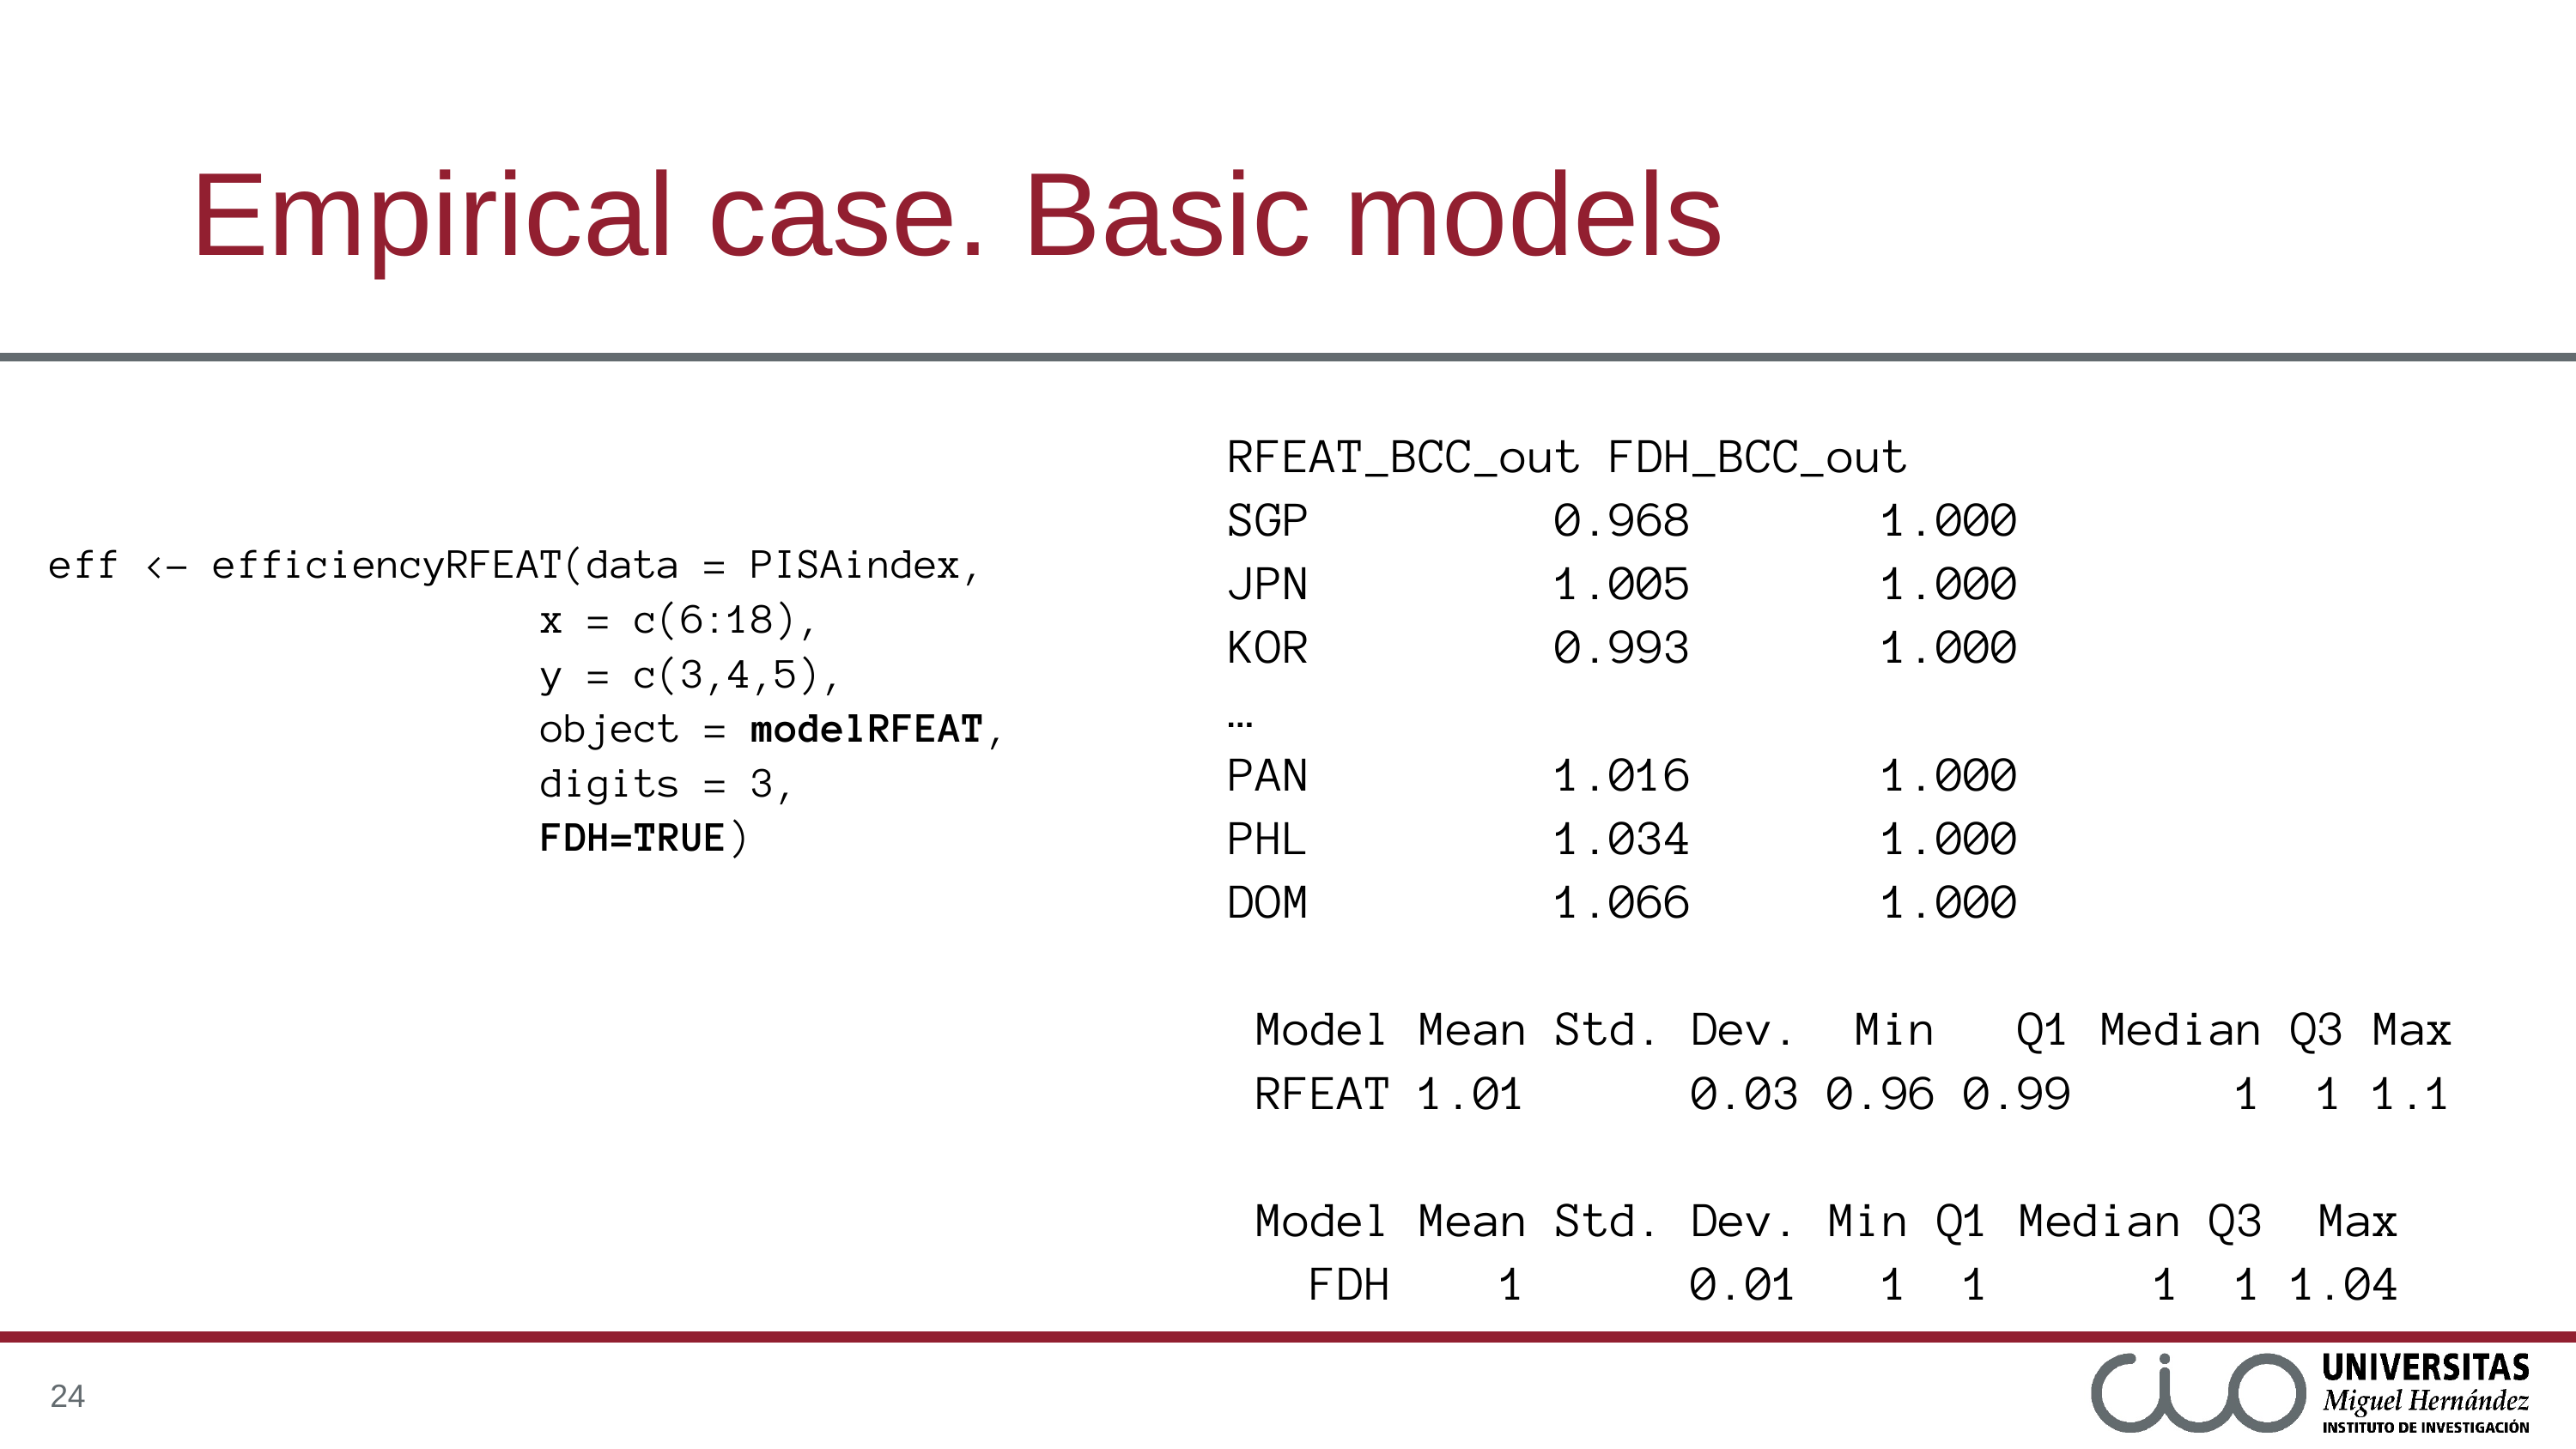

# Empirical case. Basic models
RFEAT_BCC_out FDH_BCC_out
SGP         0.968       1.000
JPN         1.005       1.000
KOR         0.993       1.000
…
PAN         1.016       1.000
PHL         1.034       1.000
DOM         1.066       1.000

 Model Mean Std. Dev.  Min   Q1 Median Q3 Max
 RFEAT 1.01      0.03 0.96 0.99      1  1 1.1

 Model Mean Std. Dev. Min Q1 Median Q3  Max
   FDH    1      0.01   1  1      1  1 1.04
eff <- efficiencyRFEAT(data = PISAindex,
                     x = c(6:18),
                     y = c(3,4,5),
                     object = modelRFEAT,
                     digits = 3,
                     FDH=TRUE)
24